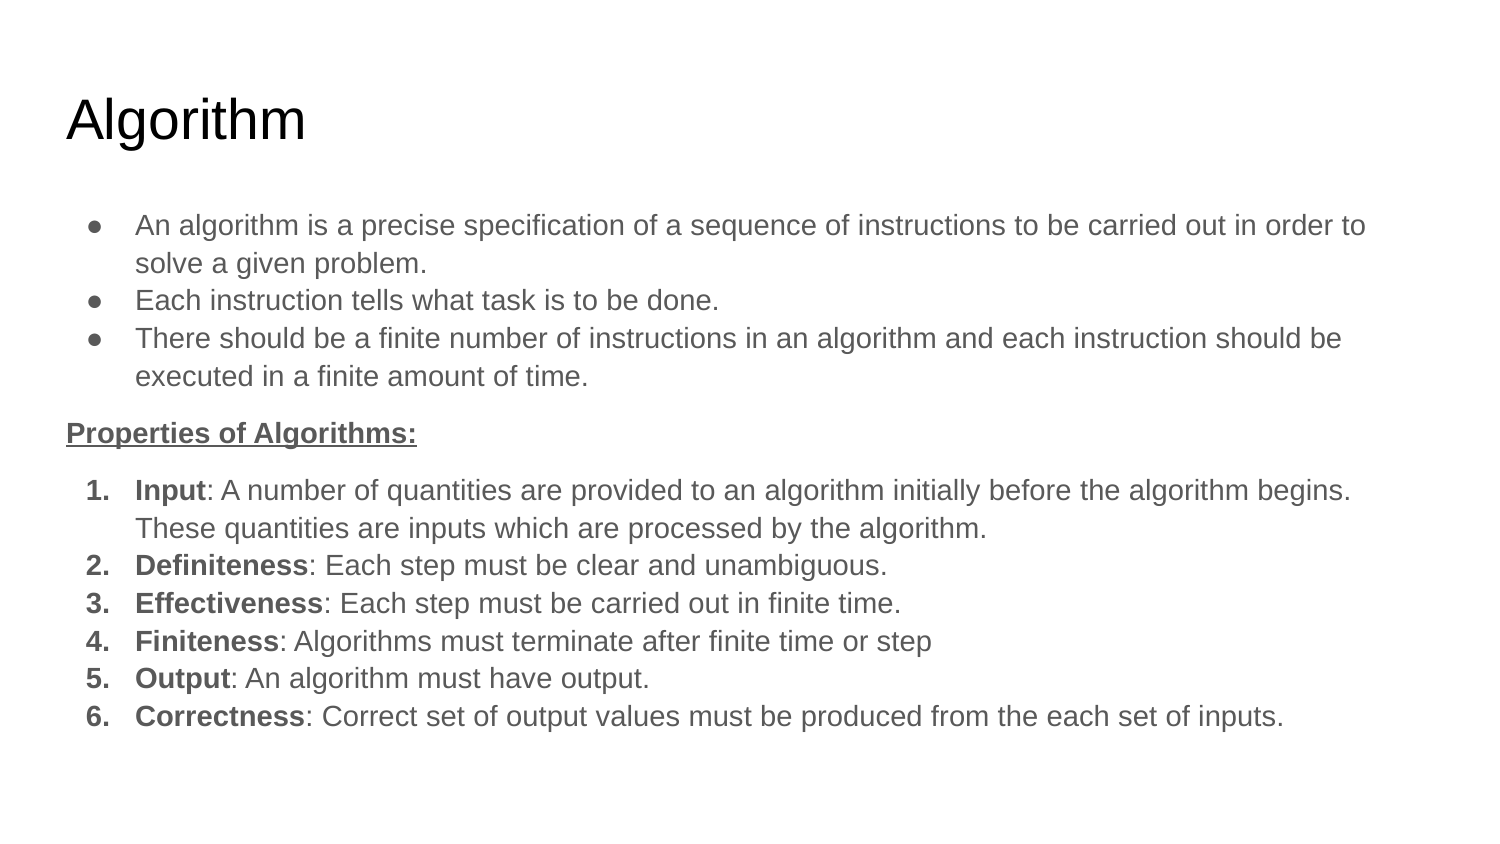

# Algorithm
An algorithm is a precise specification of a sequence of instructions to be carried out in order to solve a given problem.
Each instruction tells what task is to be done.
There should be a finite number of instructions in an algorithm and each instruction should be executed in a finite amount of time.
Properties of Algorithms:
Input: A number of quantities are provided to an algorithm initially before the algorithm begins. These quantities are inputs which are processed by the algorithm.
Definiteness: Each step must be clear and unambiguous.
Effectiveness: Each step must be carried out in finite time.
Finiteness: Algorithms must terminate after finite time or step
Output: An algorithm must have output.
Correctness: Correct set of output values must be produced from the each set of inputs.